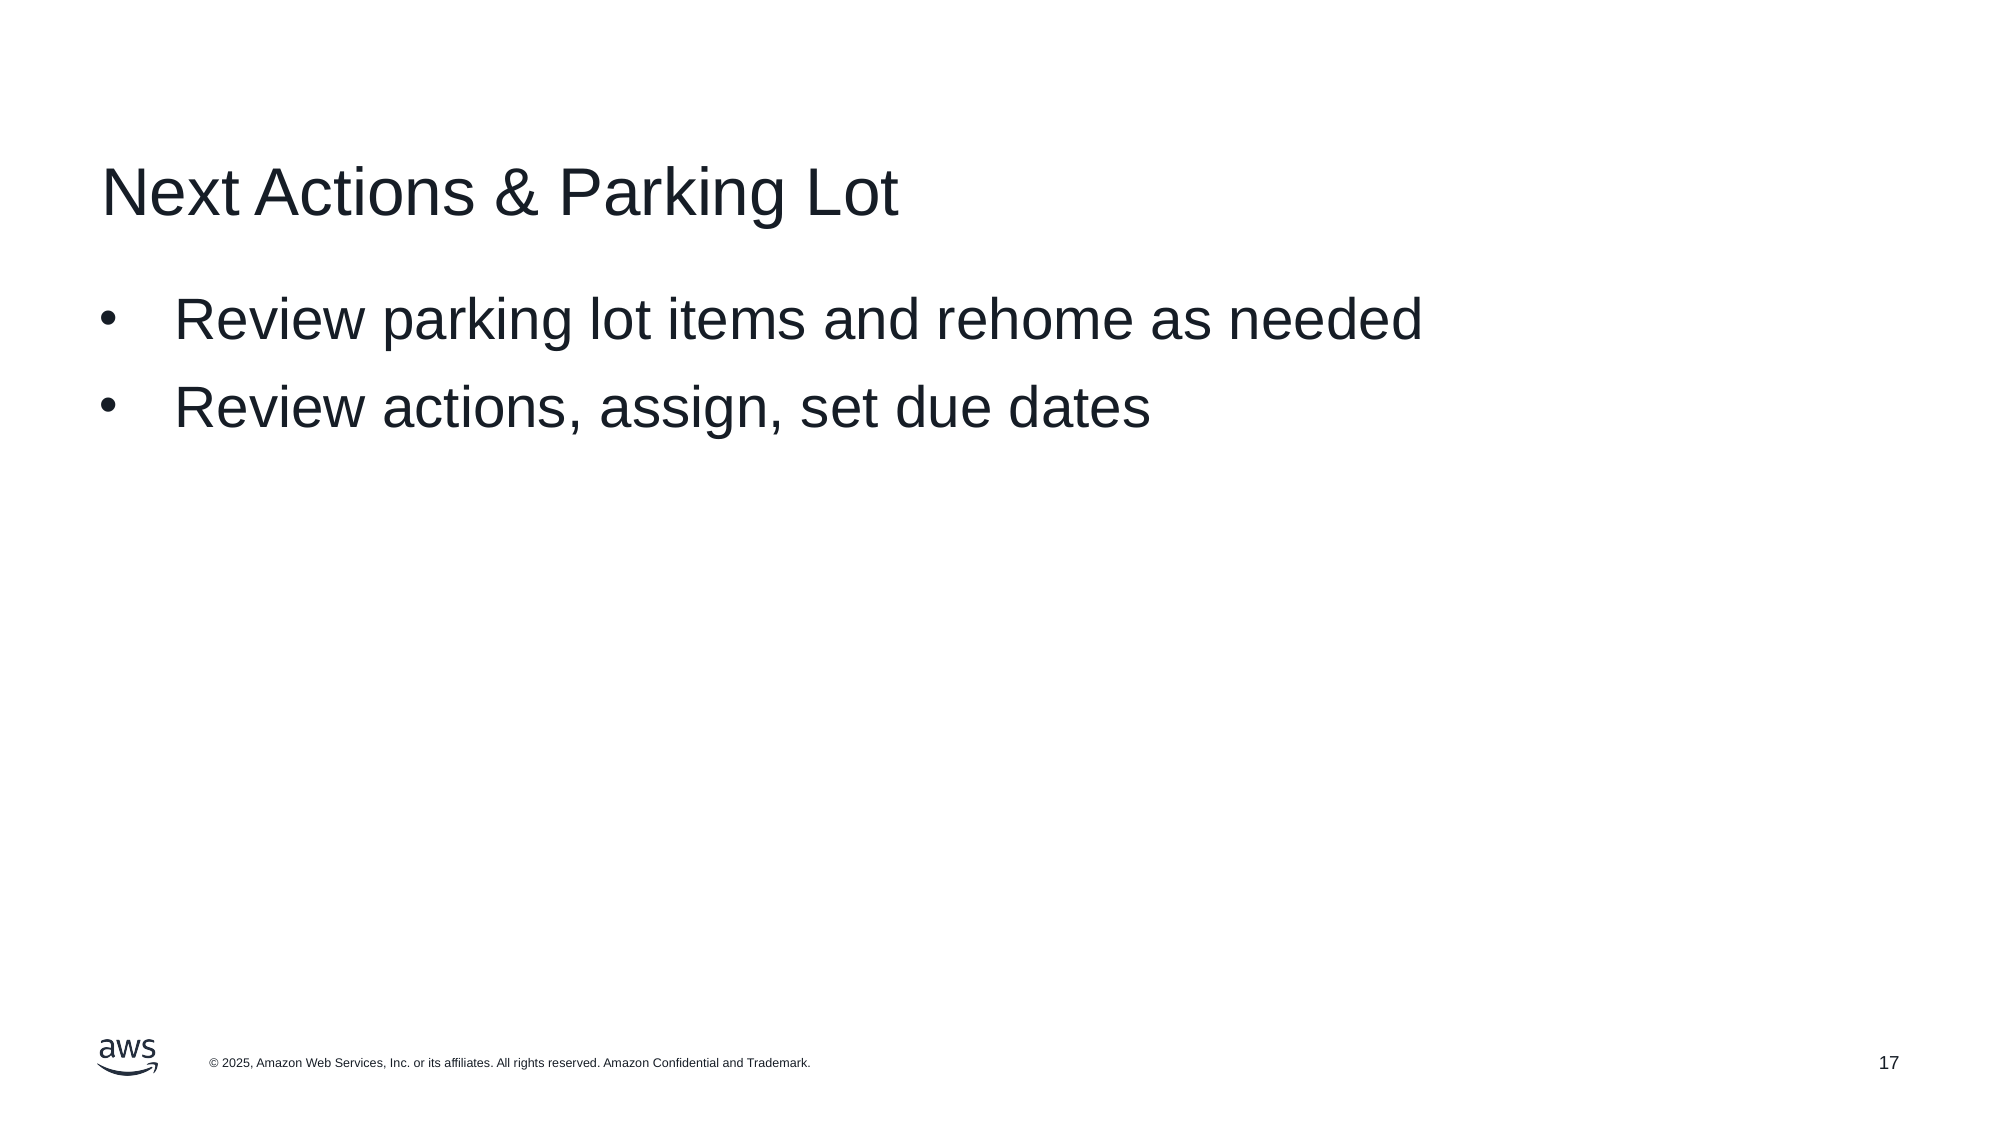

# Next Actions & Parking Lot
Review parking lot items and rehome as needed
Review actions, assign, set due dates
17